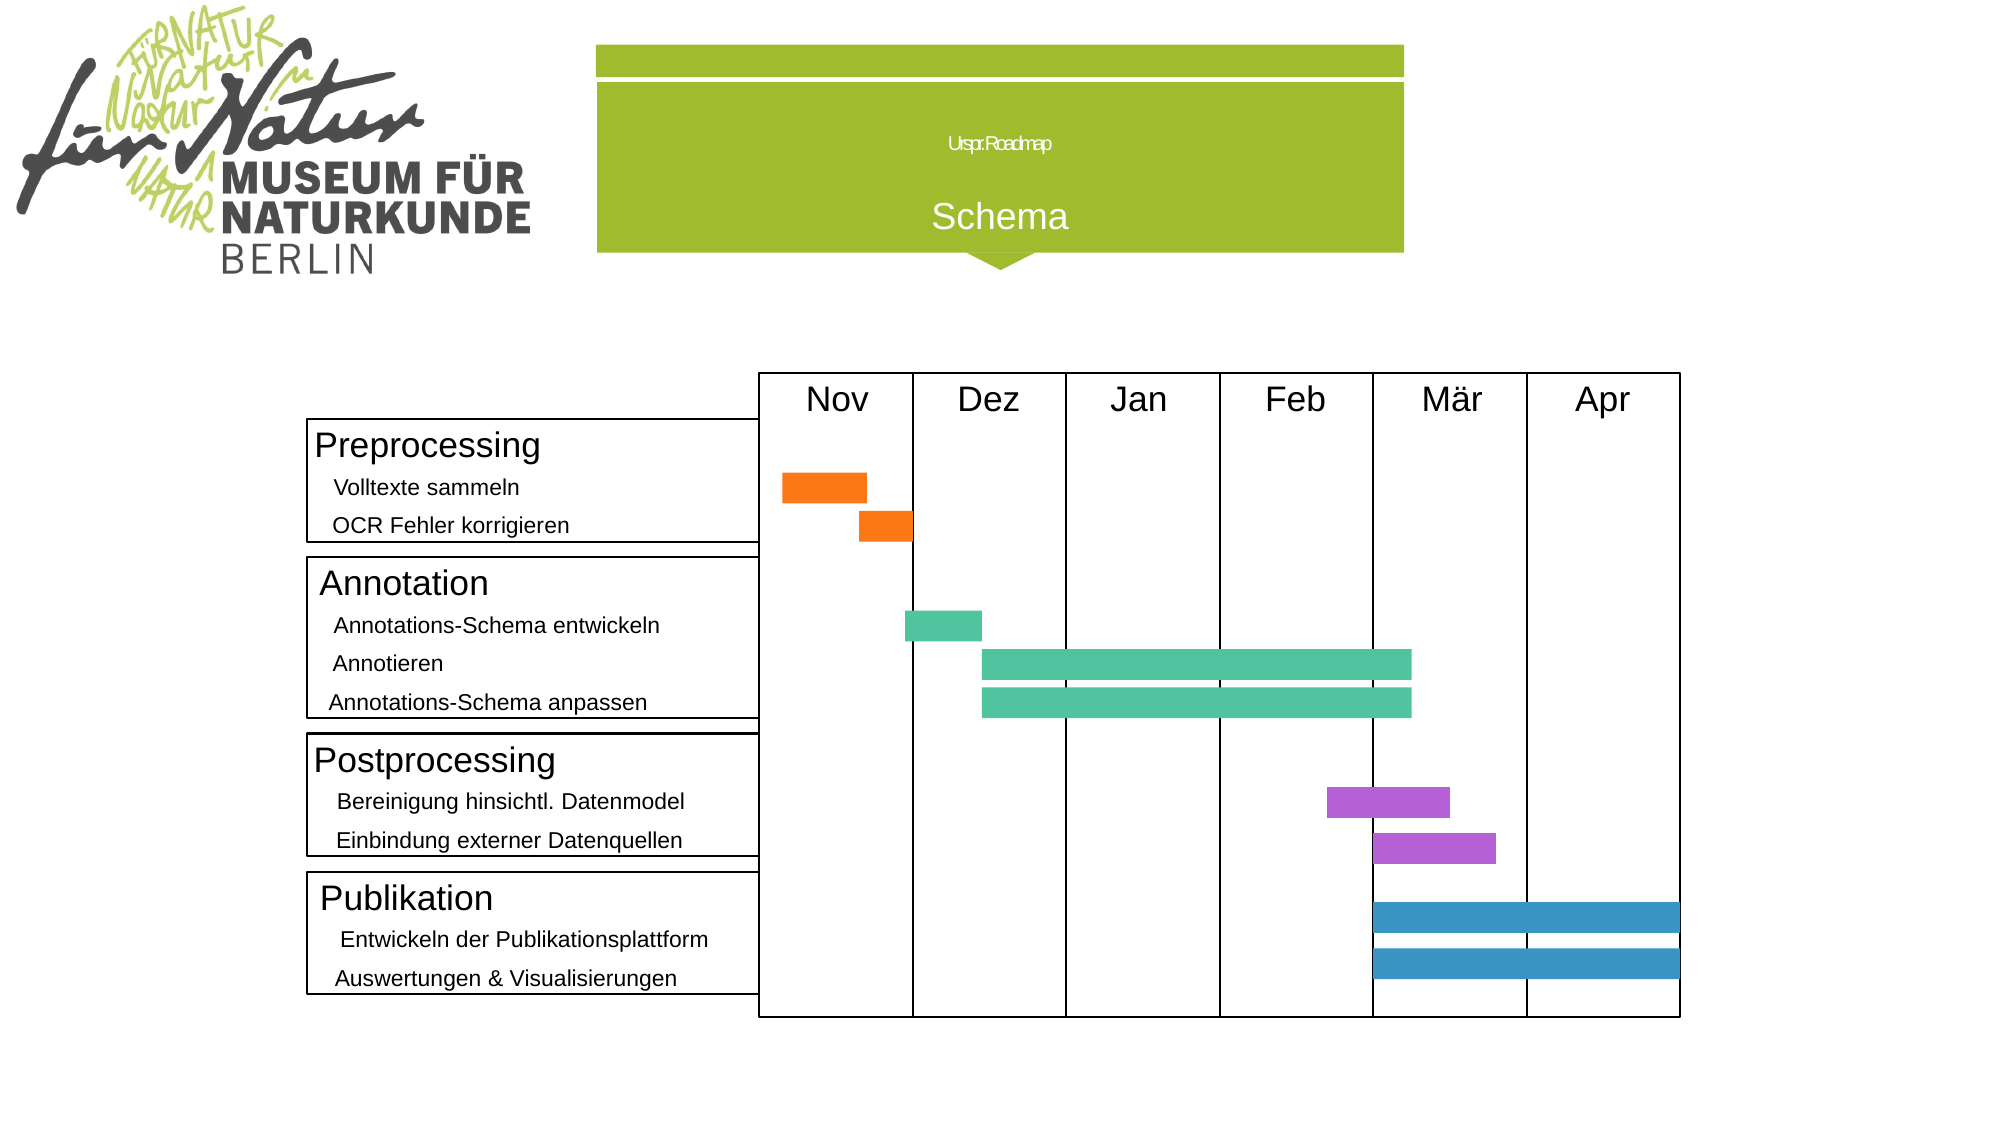

# Urspr. Roadmap
Schema
Nov
Dez
Jan
Feb
Mär
Apr

Preprocessing

Volltexte sammeln

OCR Fehler korrigieren

Annotation

Annotations-Schema entwickeln

Annotieren

Annotations-Schema anpassen

Postprocessing

Bereinigung hinsichtl. Datenmodel

Einbindung externer Datenquellen

Publikation

Entwickeln der Publikationsplattform

Auswertungen & Visualisierungen